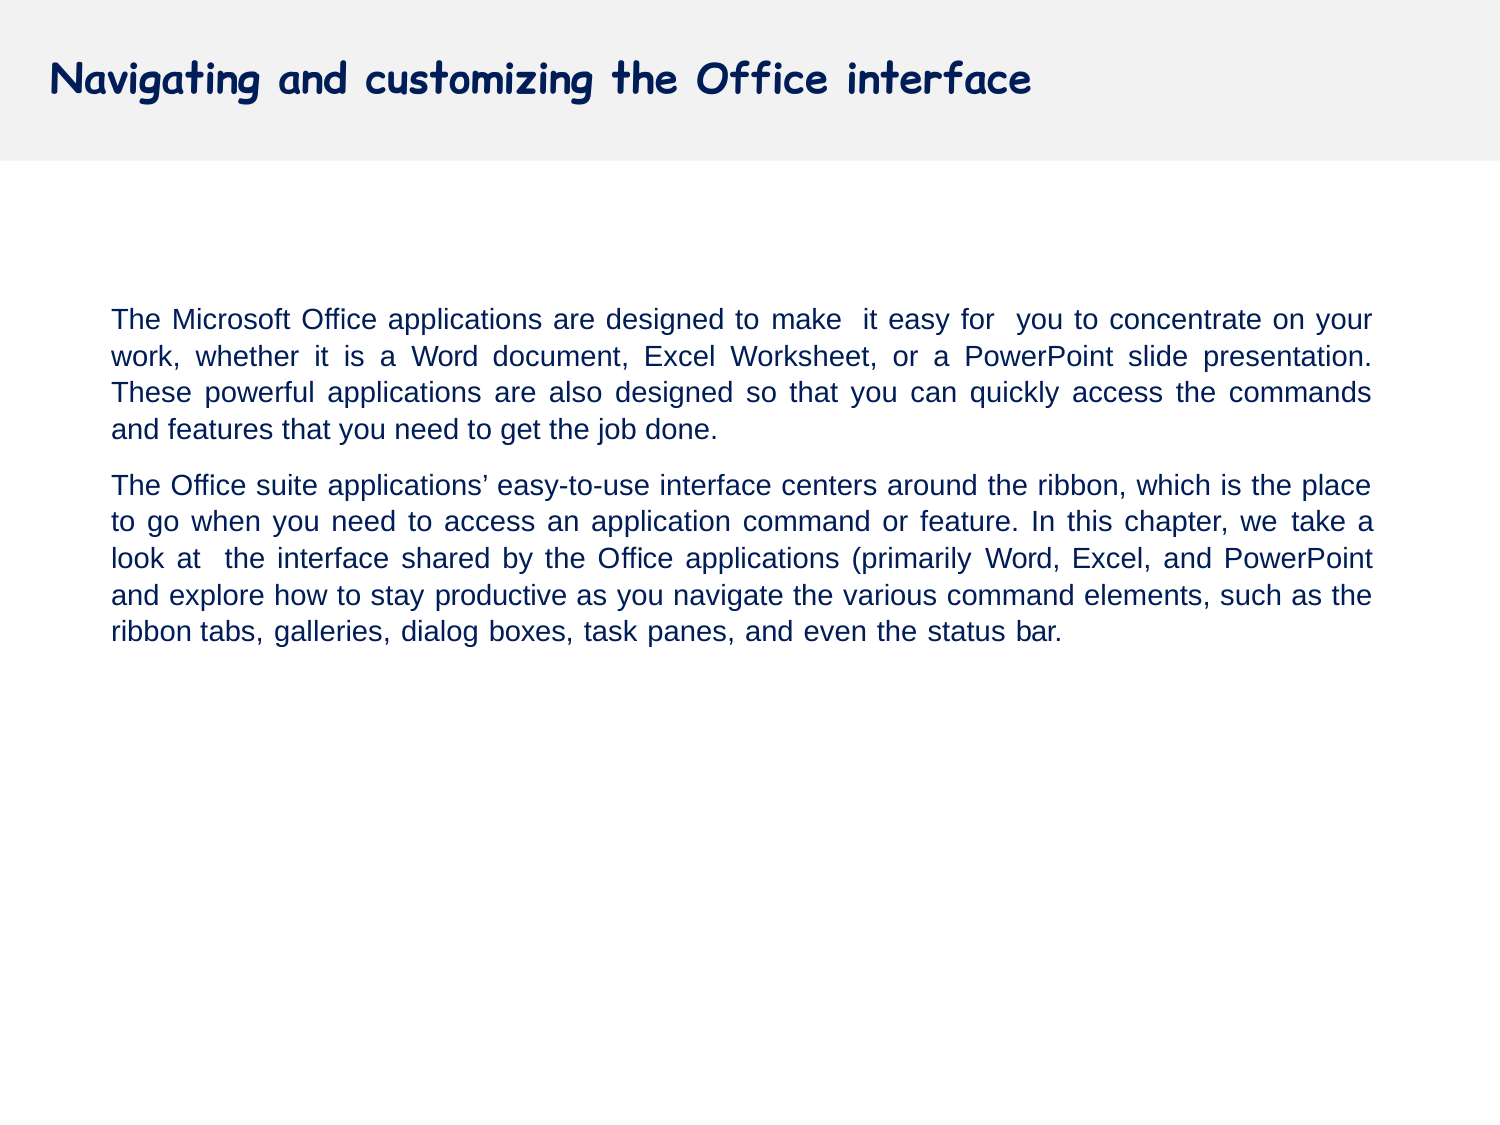

# Navigating and customizing the Office interface

The Microsoft Oﬃce applications are designed to make  it easy for  you to concentrate on your work, whether it is a Word document, Excel Worksheet, or a PowerPoint slide presentation. These powerful applications are also designed so that you can quickly access the commands and features that you need to get the job done.
The Oﬃce suite applications’ easy-to-use interface centers around the ribbon, which is the place to go when you need to access an application command or feature. In this chapter, we take a look at  the interface shared by the Oﬃce applications (primarily Word, Excel, and PowerPoint and explore how to stay productive as you navigate the various command elements, such as the ribbon tabs, galleries, dialog boxes, task panes, and even the status bar.